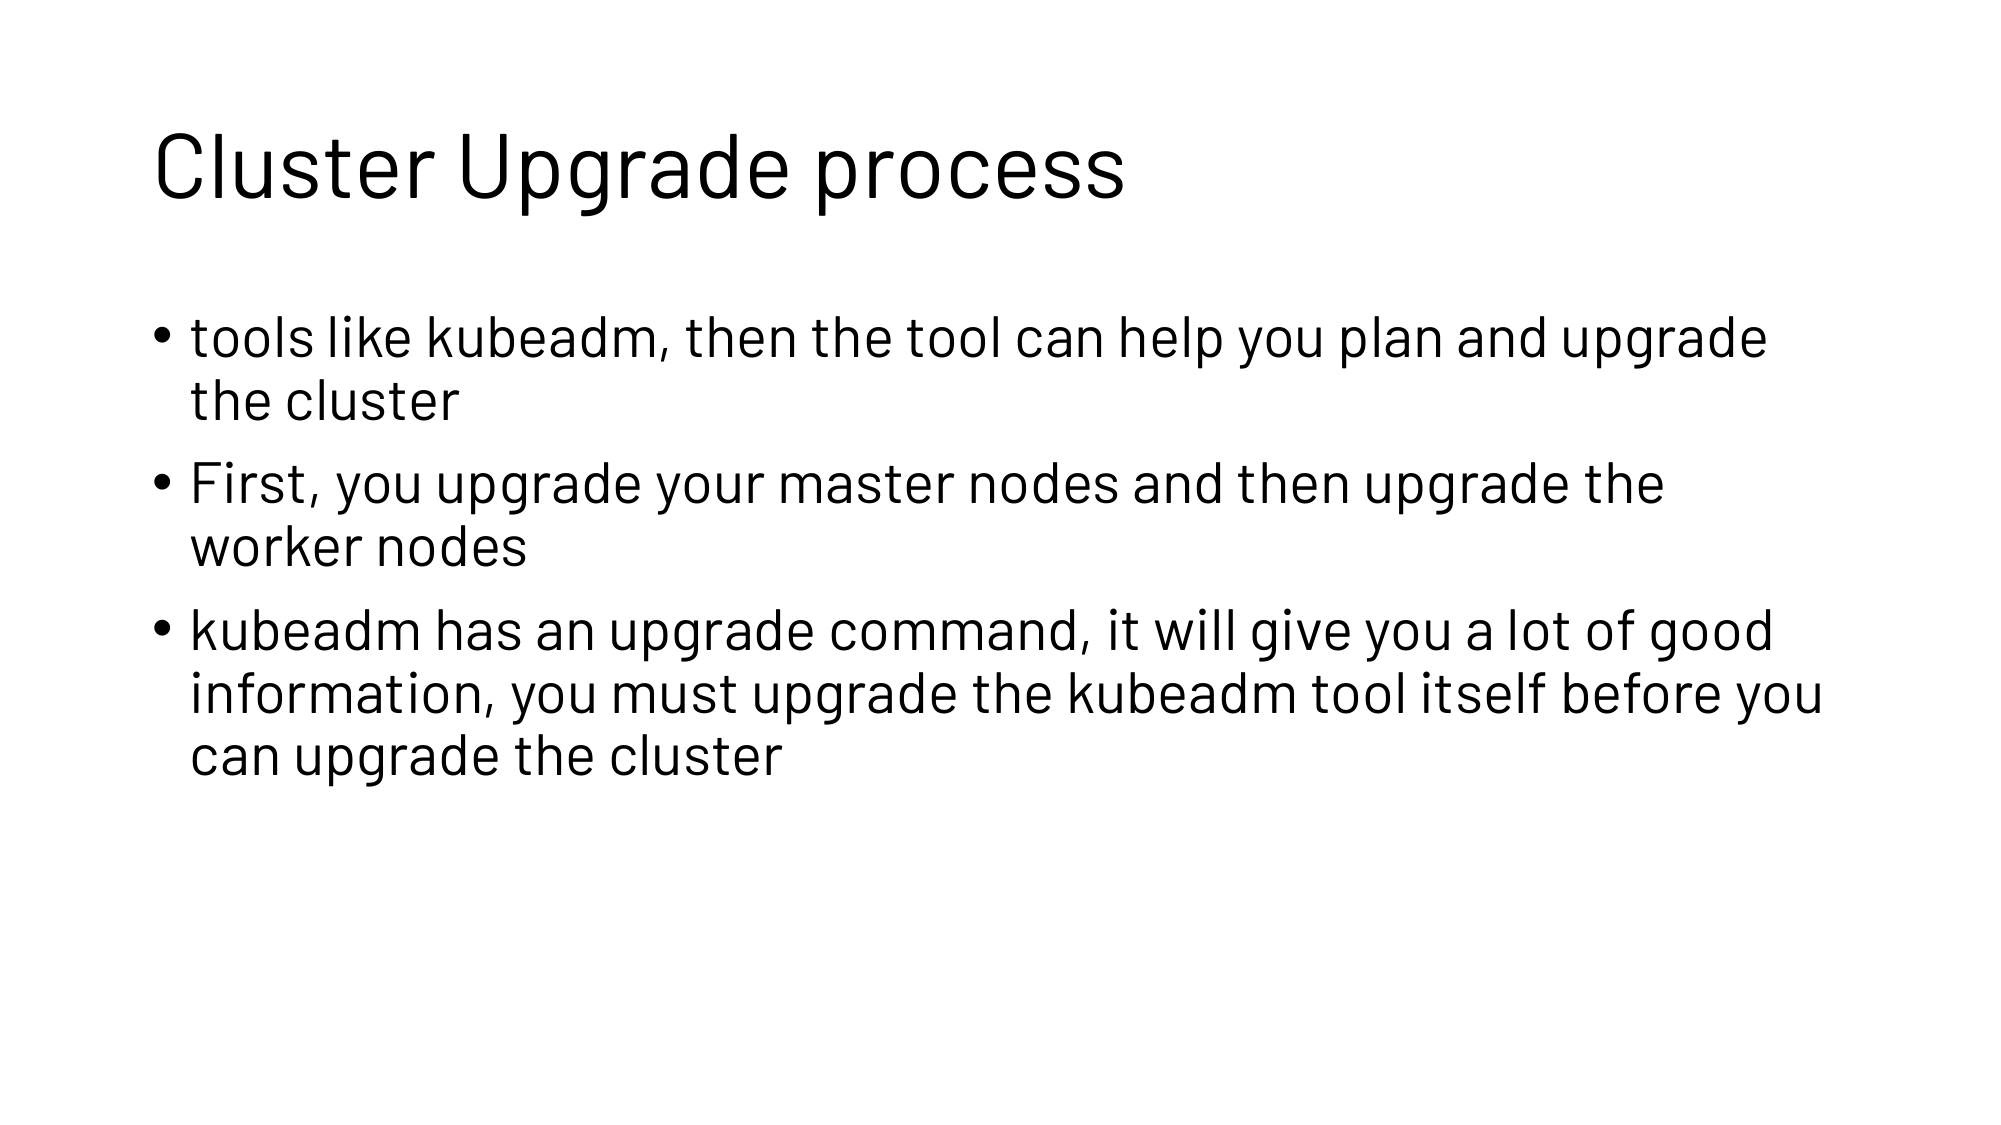

# Cluster Upgrade process
tools like kubeadm, then the tool can help you plan and upgrade the cluster
First, you upgrade your master nodes and then upgrade the worker nodes
kubeadm has an upgrade command, it will give you a lot of good information, you must upgrade the kubeadm tool itself before you can upgrade the cluster